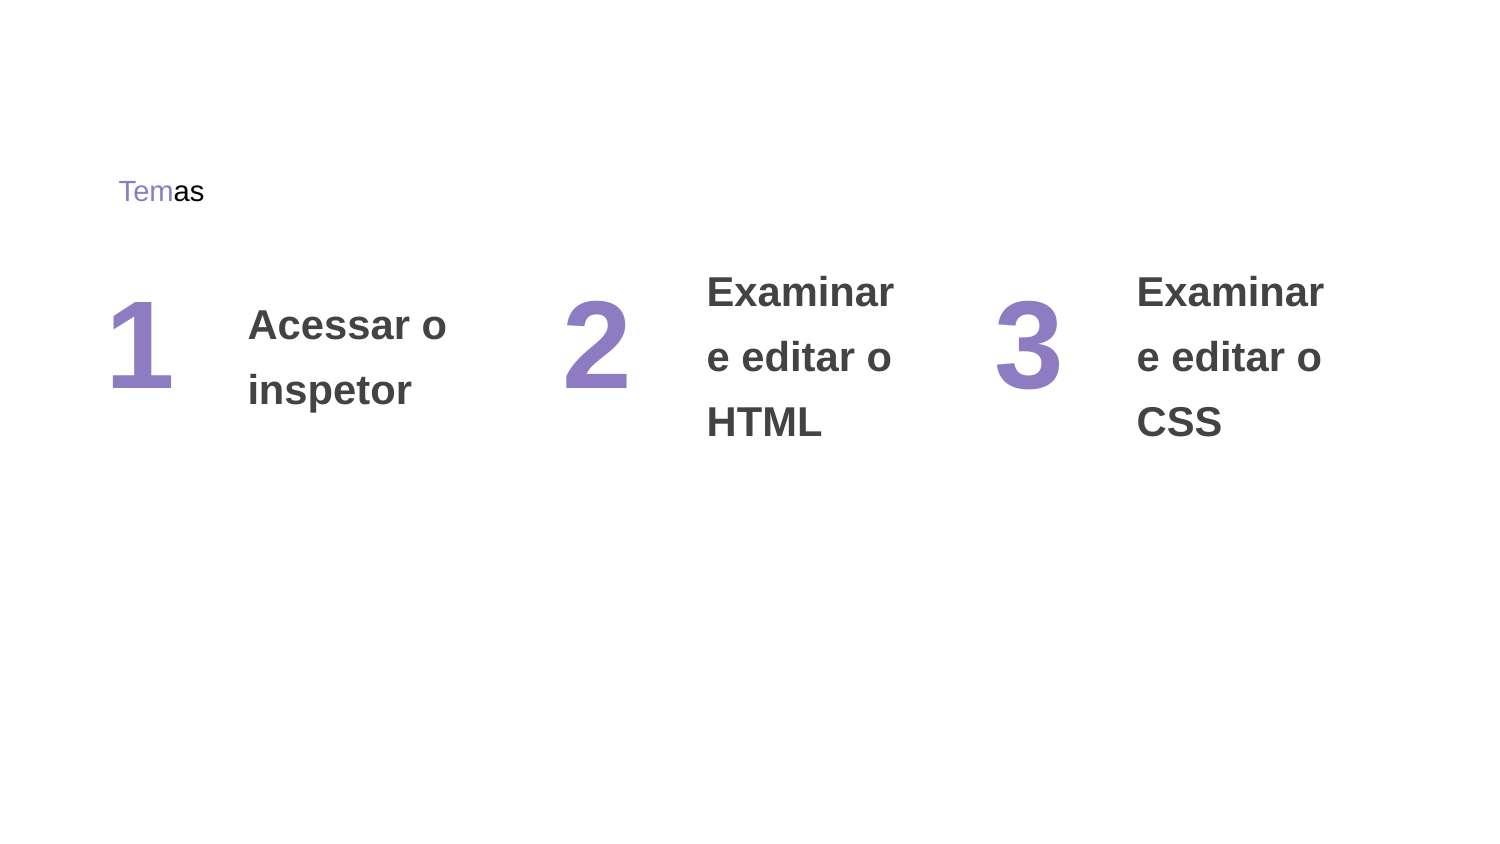

# Temas
1
2
3
Acessar o inspetor
Examinar e editar o CSS
Examinar e editar o HTML